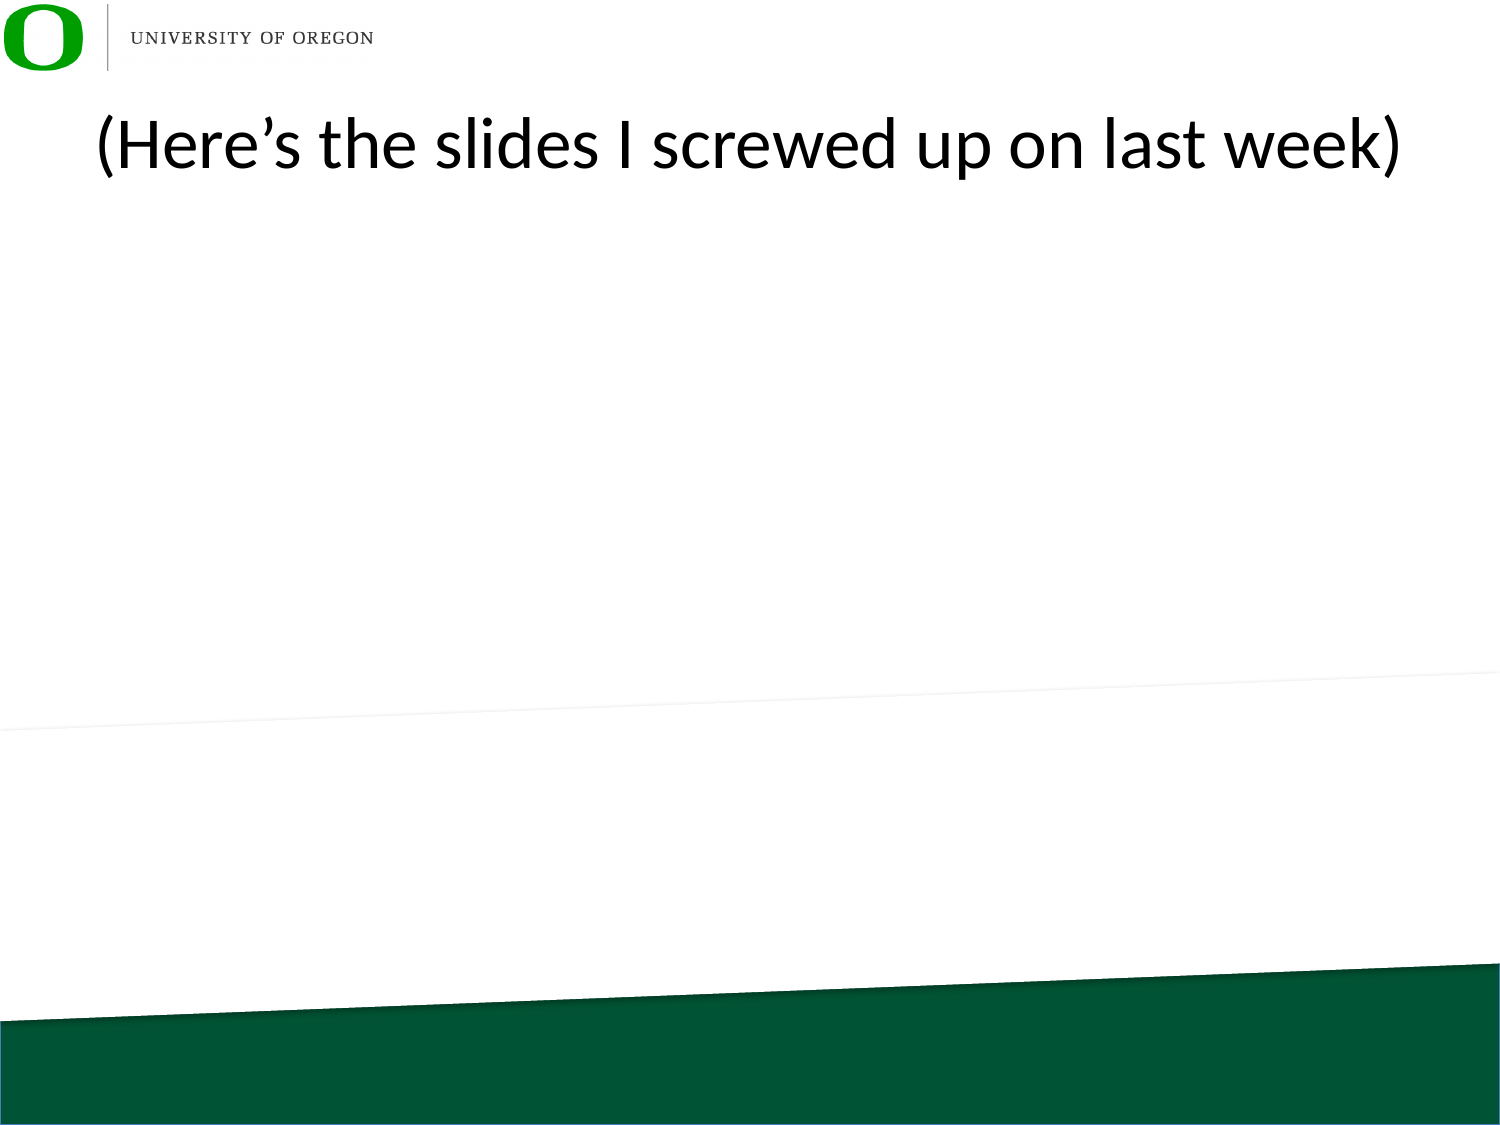

# (Here’s the slides I screwed up on last week)